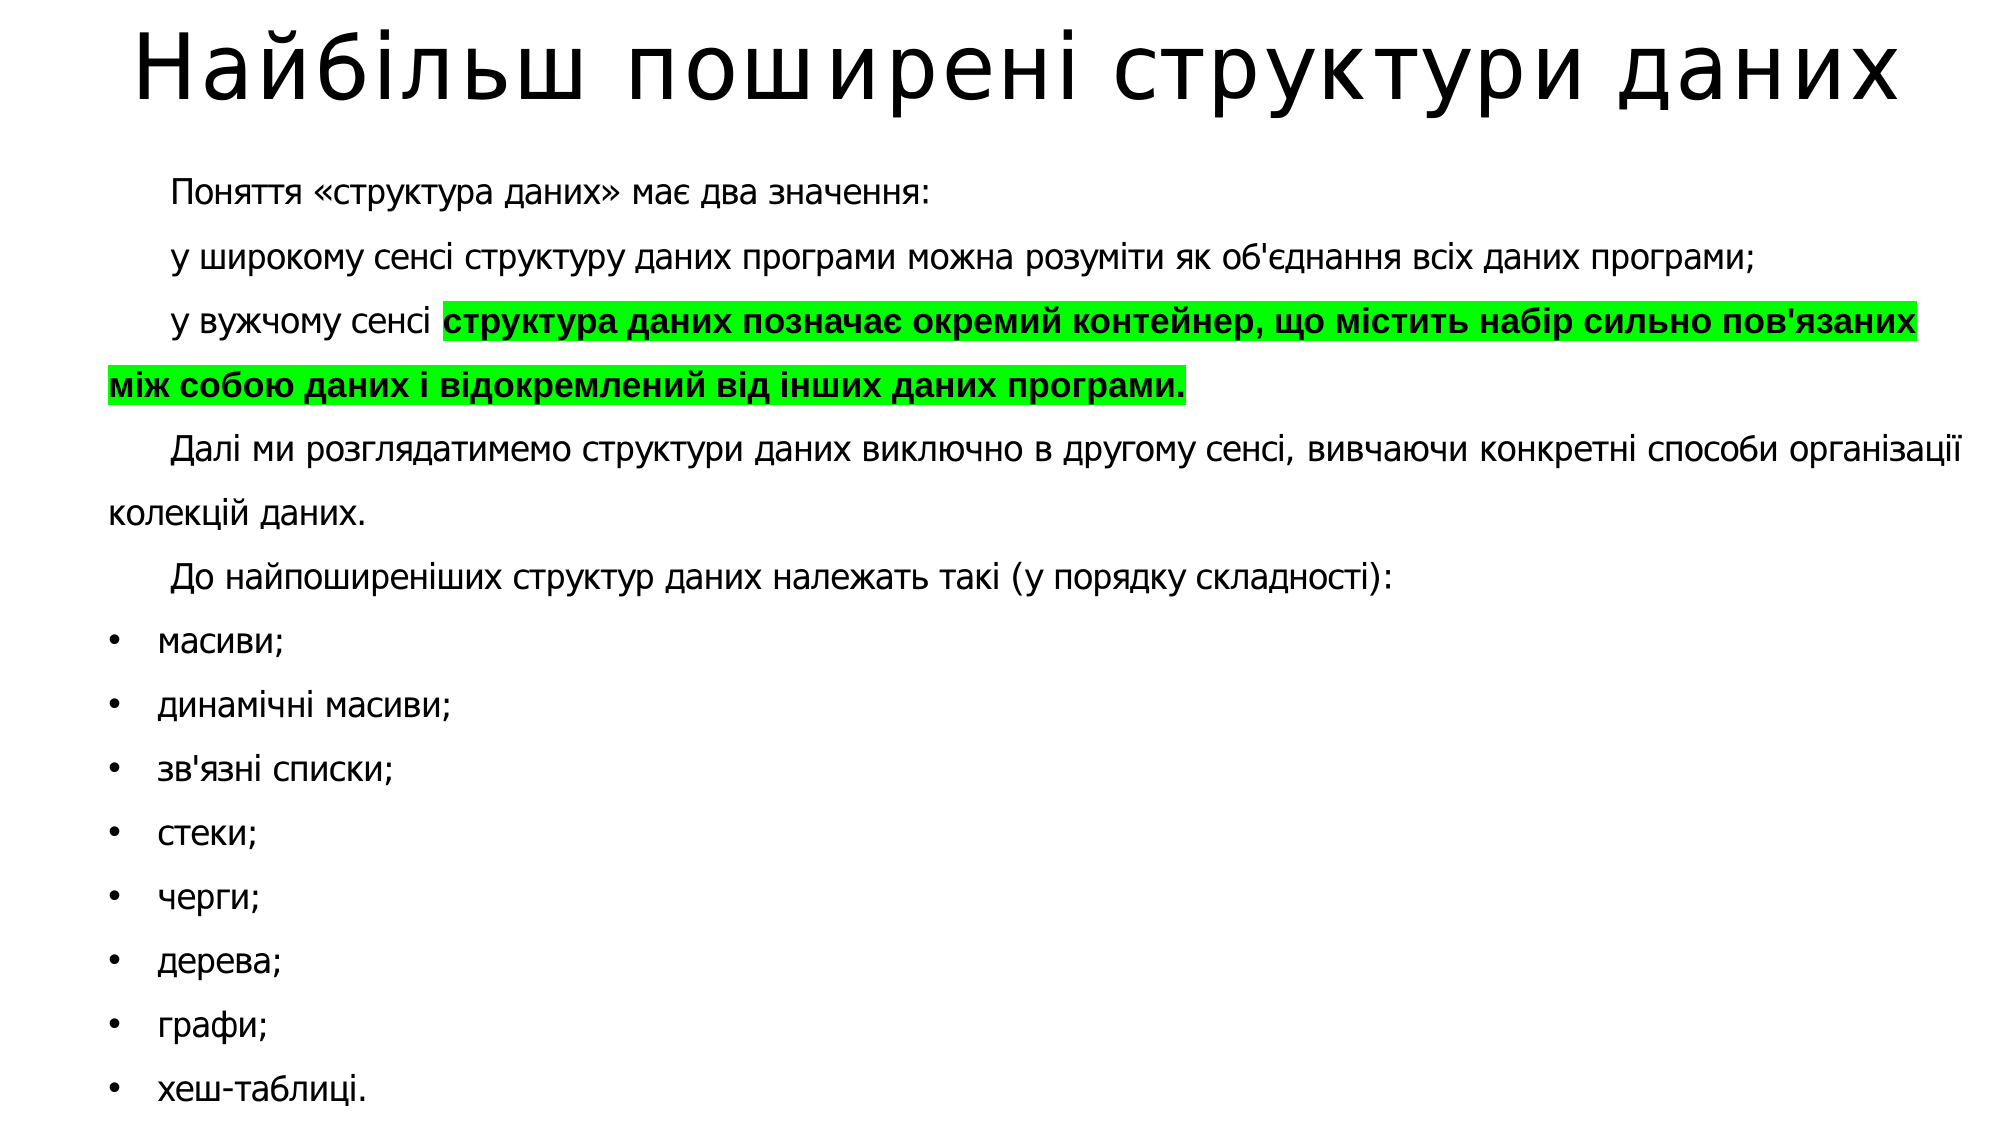

# Найбільш поширені структури даних
Поняття «структура даних» має два значення:
у широкому сенсі структуру даних програми можна розуміти як об'єднання всіх даних програми;
у вужчому сенсі структура даних позначає окремий контейнер, що містить набір сильно пов'язаних між собою даних і відокремлений від інших даних програми.
Далі ми розглядатимемо структури даних виключно в другому сенсі, вивчаючи конкретні способи організації колекцій даних.
До найпоширеніших структур даних належать такі (у порядку складності):
масиви;
динамічні масиви;
зв'язні списки;
стеки;
черги;
дерева;
графи;
хеш-таблиці.